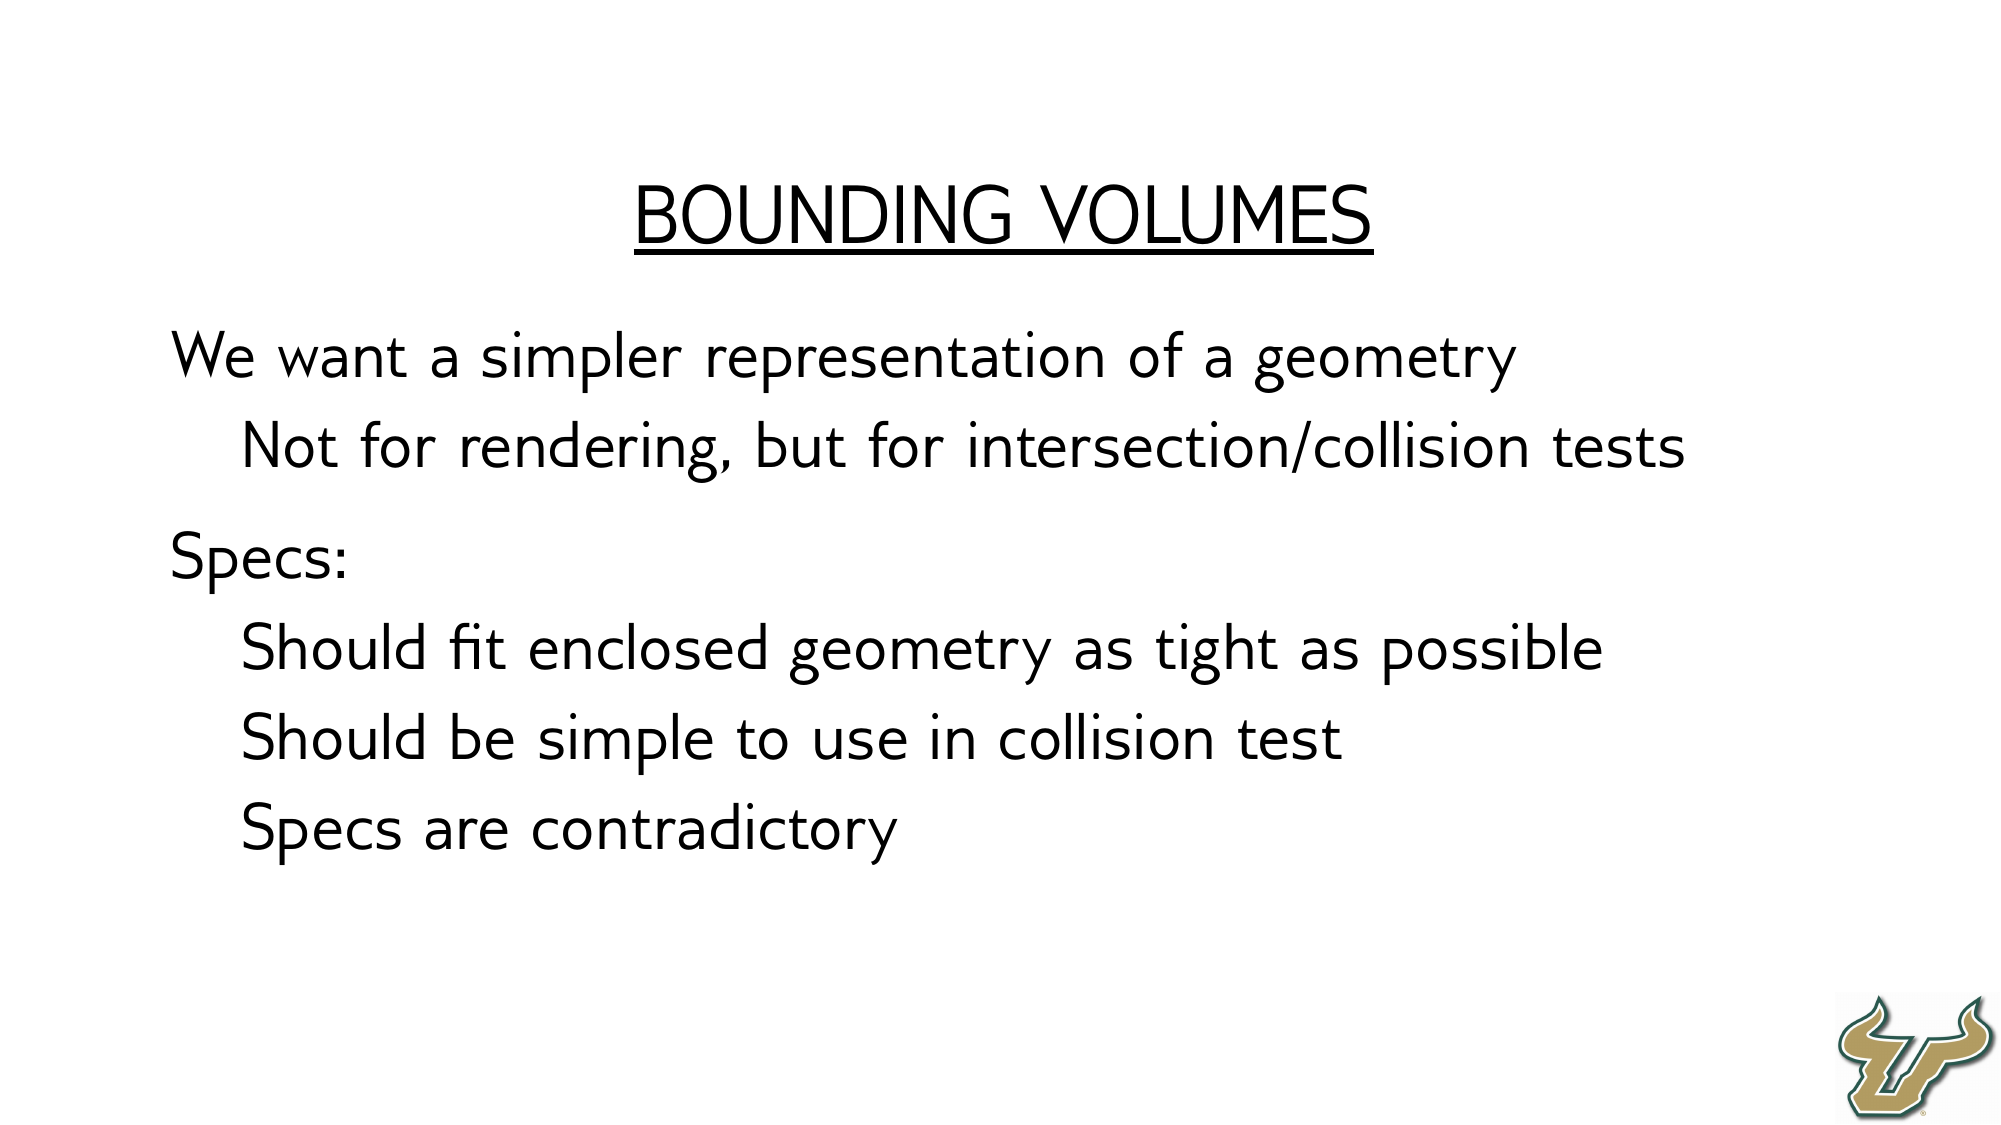

Bounding volumes
We want a simpler representation of a geometry
Not for rendering, but for intersection/collision tests
Specs:
Should fit enclosed geometry as tight as possible
Should be simple to use in collision test
Specs are contradictory